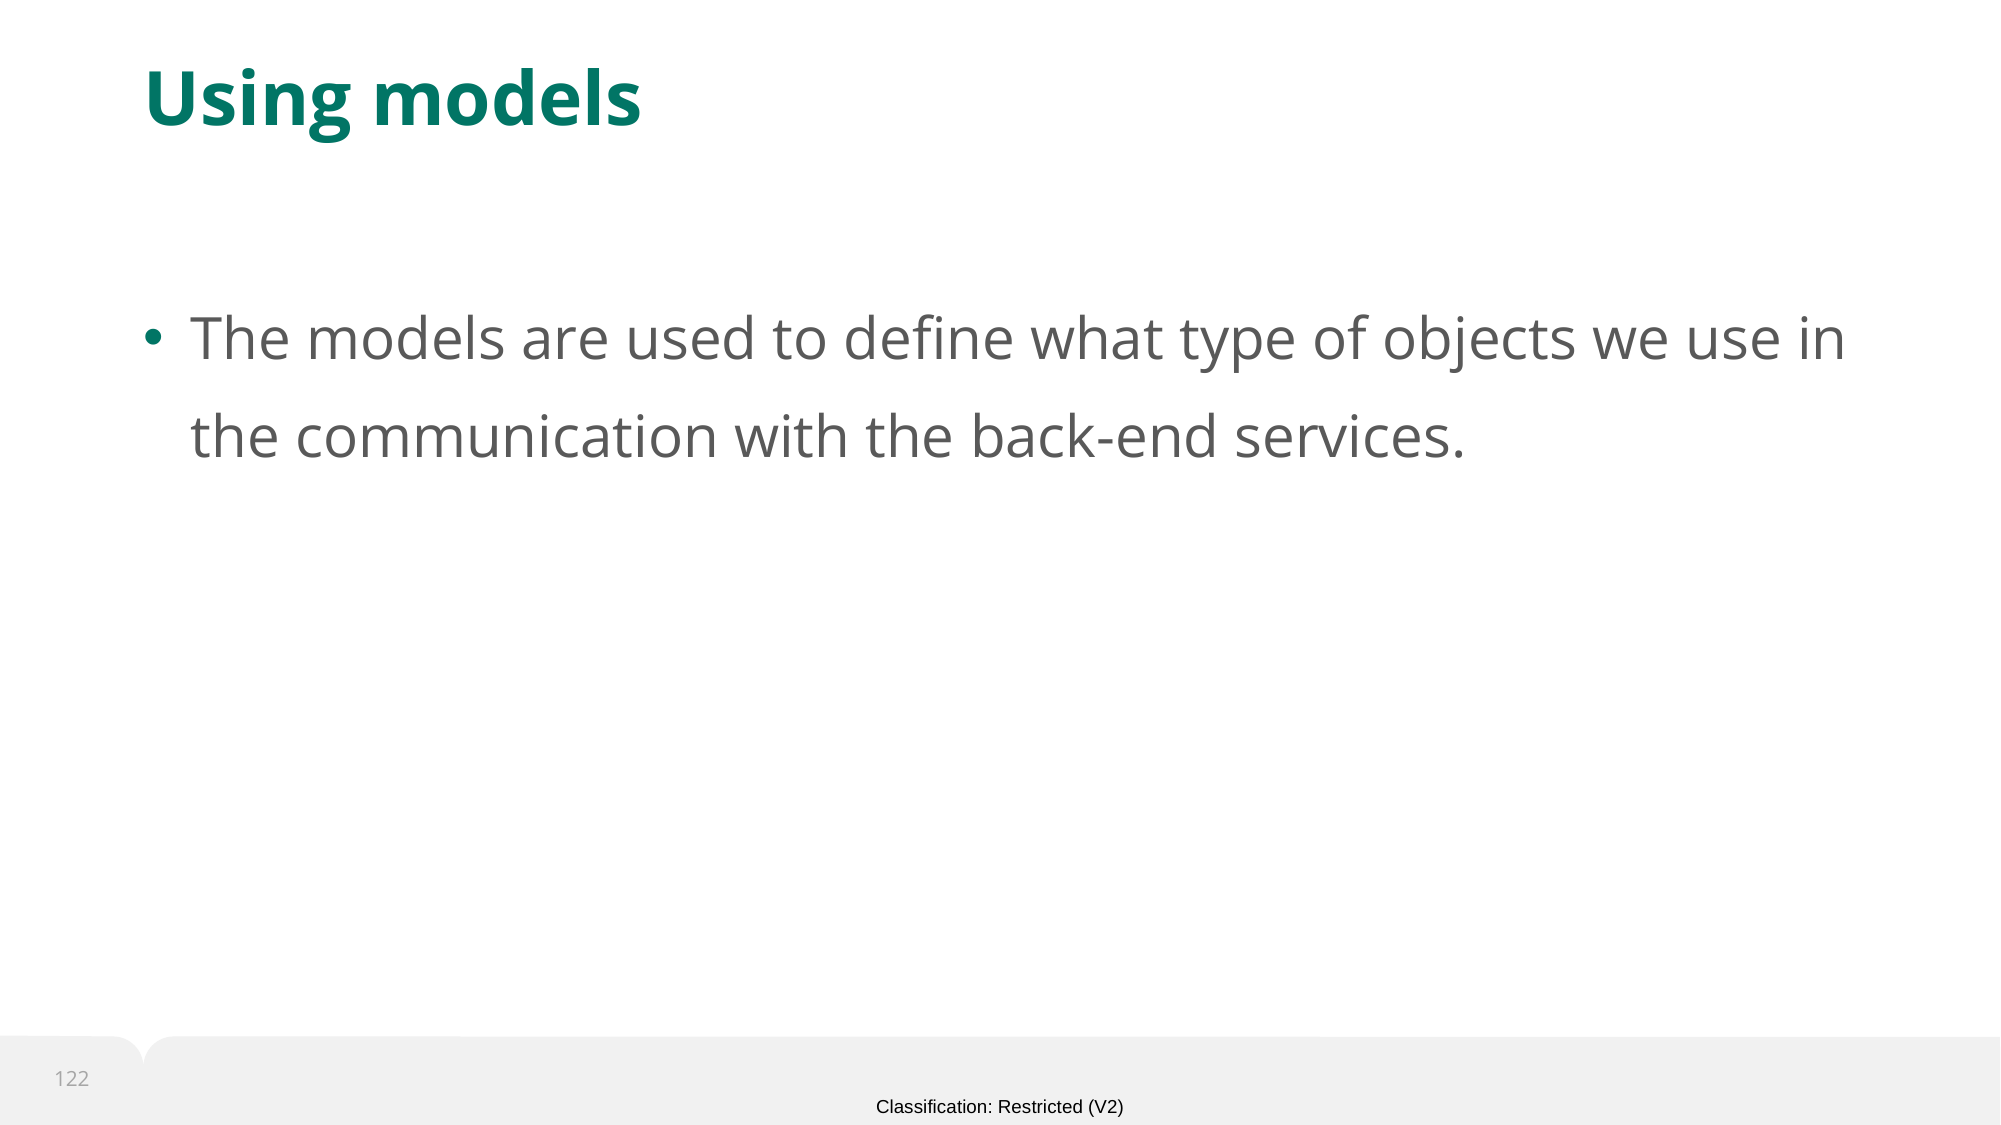

# Using models
The models are used to define what type of objects we use in the communication with the back-end services.
122